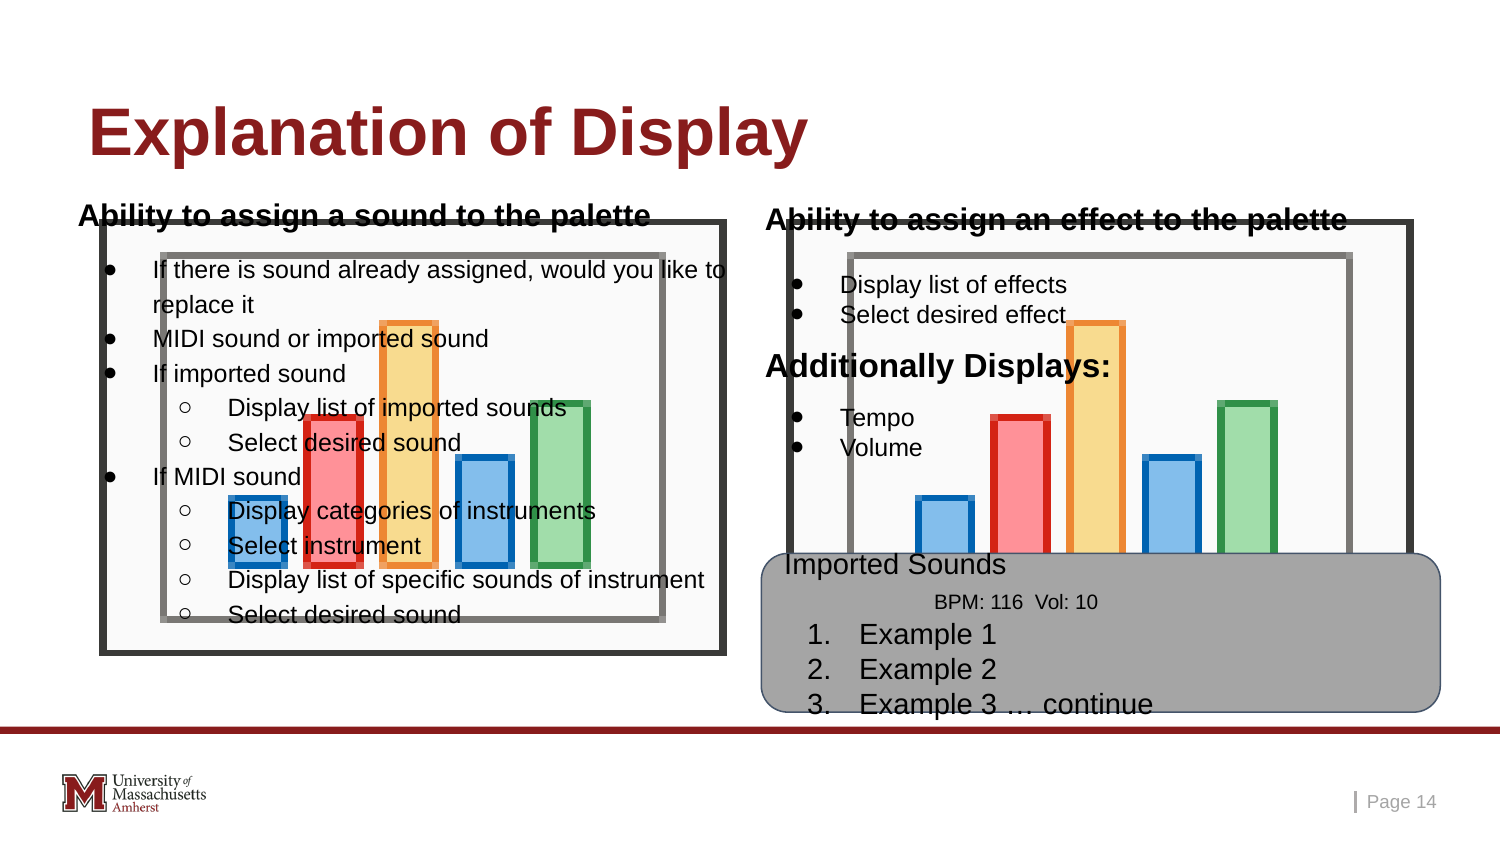

# Explanation of Display
Ability to assign a sound to the palette
If there is sound already assigned, would you like to replace it
MIDI sound or imported sound
If imported sound
Display list of imported sounds
Select desired sound
If MIDI sound
Display categories of instruments
Select instrument
Display list of specific sounds of instrument
Select desired sound
Ability to assign an effect to the palette
Display list of effects
Select desired effect
Additionally Displays:
Tempo
Volume

Imported Sounds				BPM: 116  Vol: 10
Example 1
Example 2
Example 3 … continue

Page 14